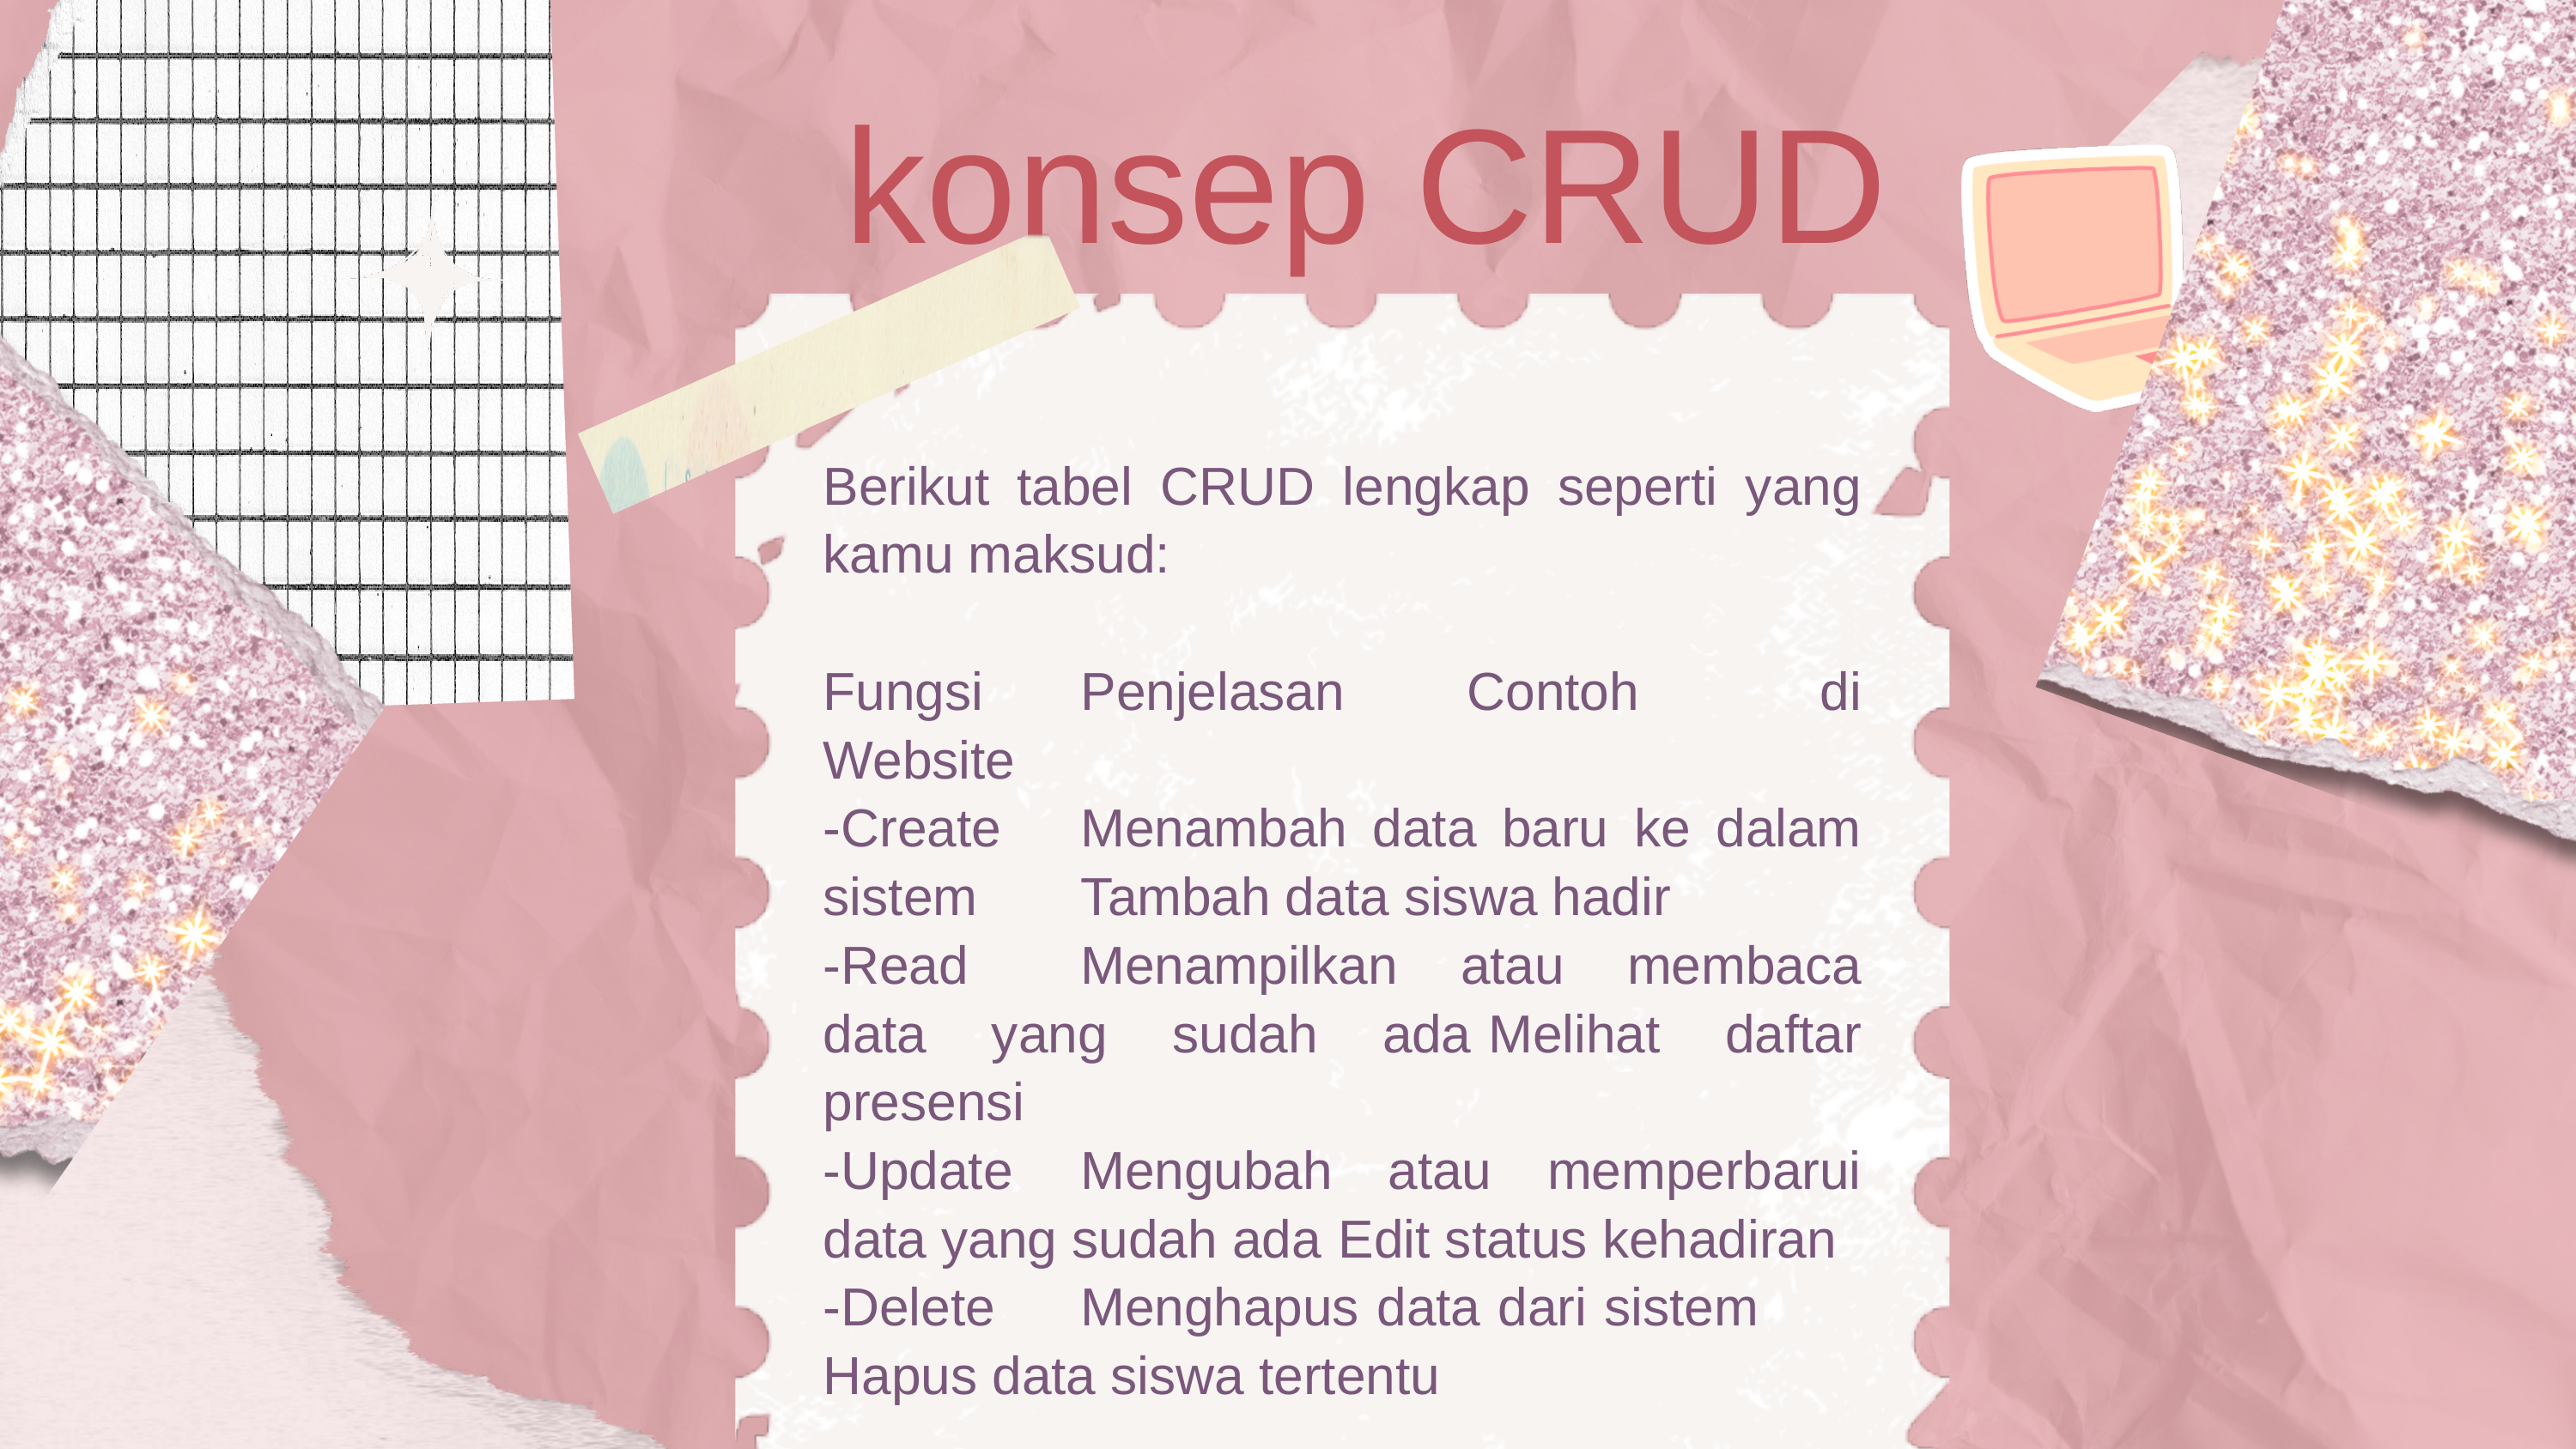

konsep CRUD

Berikut tabel CRUD lengkap seperti yang kamu maksud:

Fungsi	Penjelasan	Contoh di Website
-Create	Menambah data baru ke dalam sistem	Tambah data siswa hadir
-Read	Menampilkan atau membaca data yang sudah ada	Melihat daftar presensi
-Update	Mengubah atau memperbarui data yang sudah ada	Edit status kehadiran
-Delete	Menghapus data dari sistem	Hapus data siswa tertentu